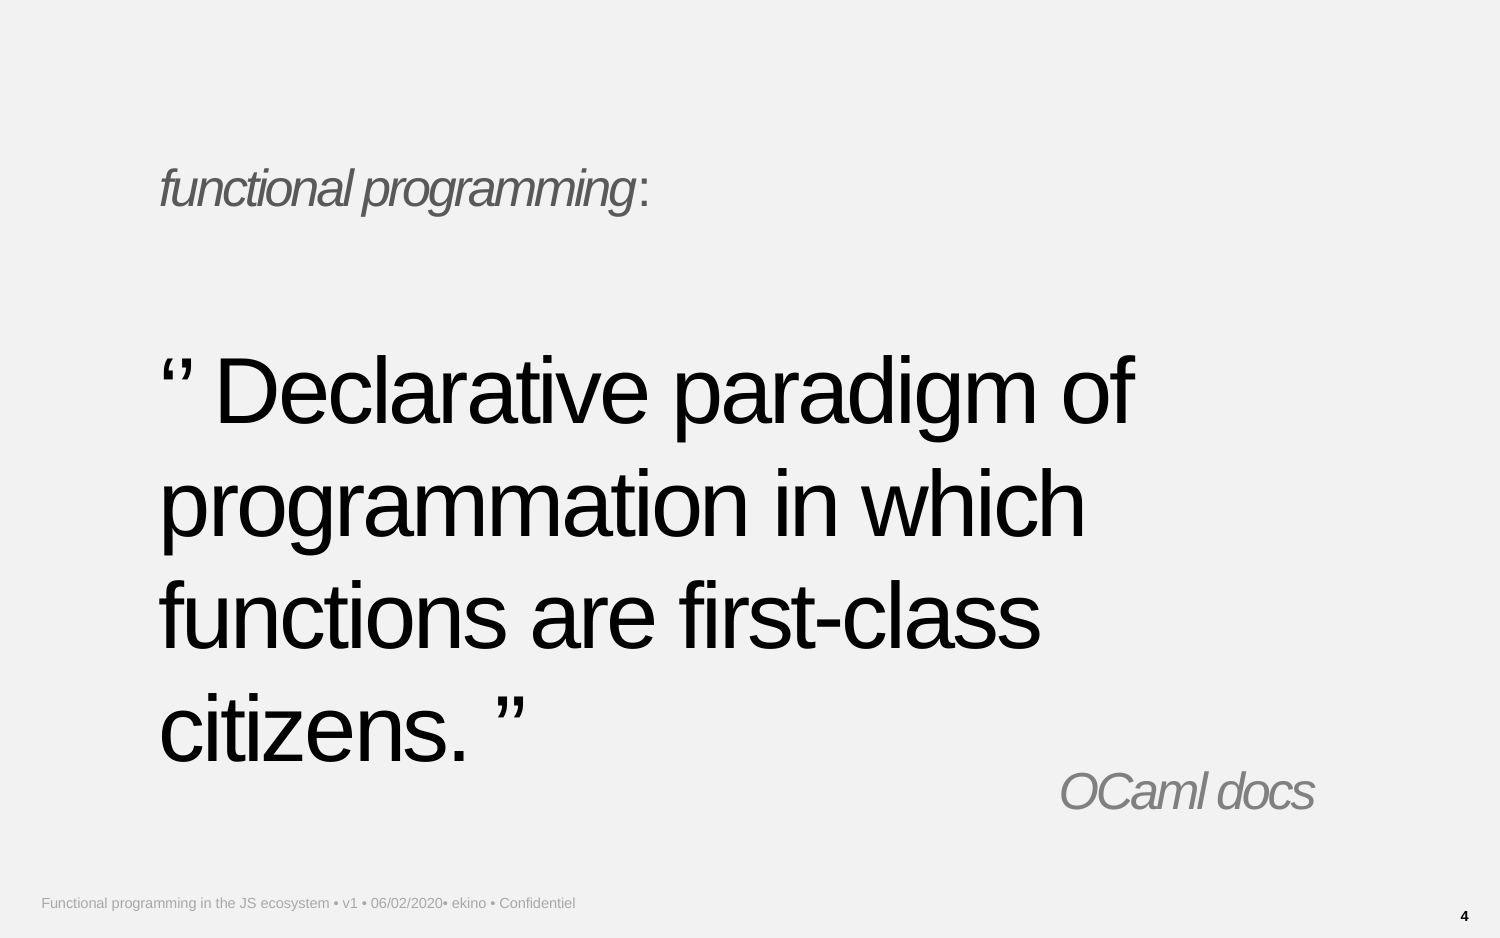

# functional programming: ‘’ Declarative paradigm of programmation in which functions are first-class citizens. ’’
OCaml docs
Functional programming in the JS ecosystem • v1 • 06/02/2020• ekino • Confidentiel
4